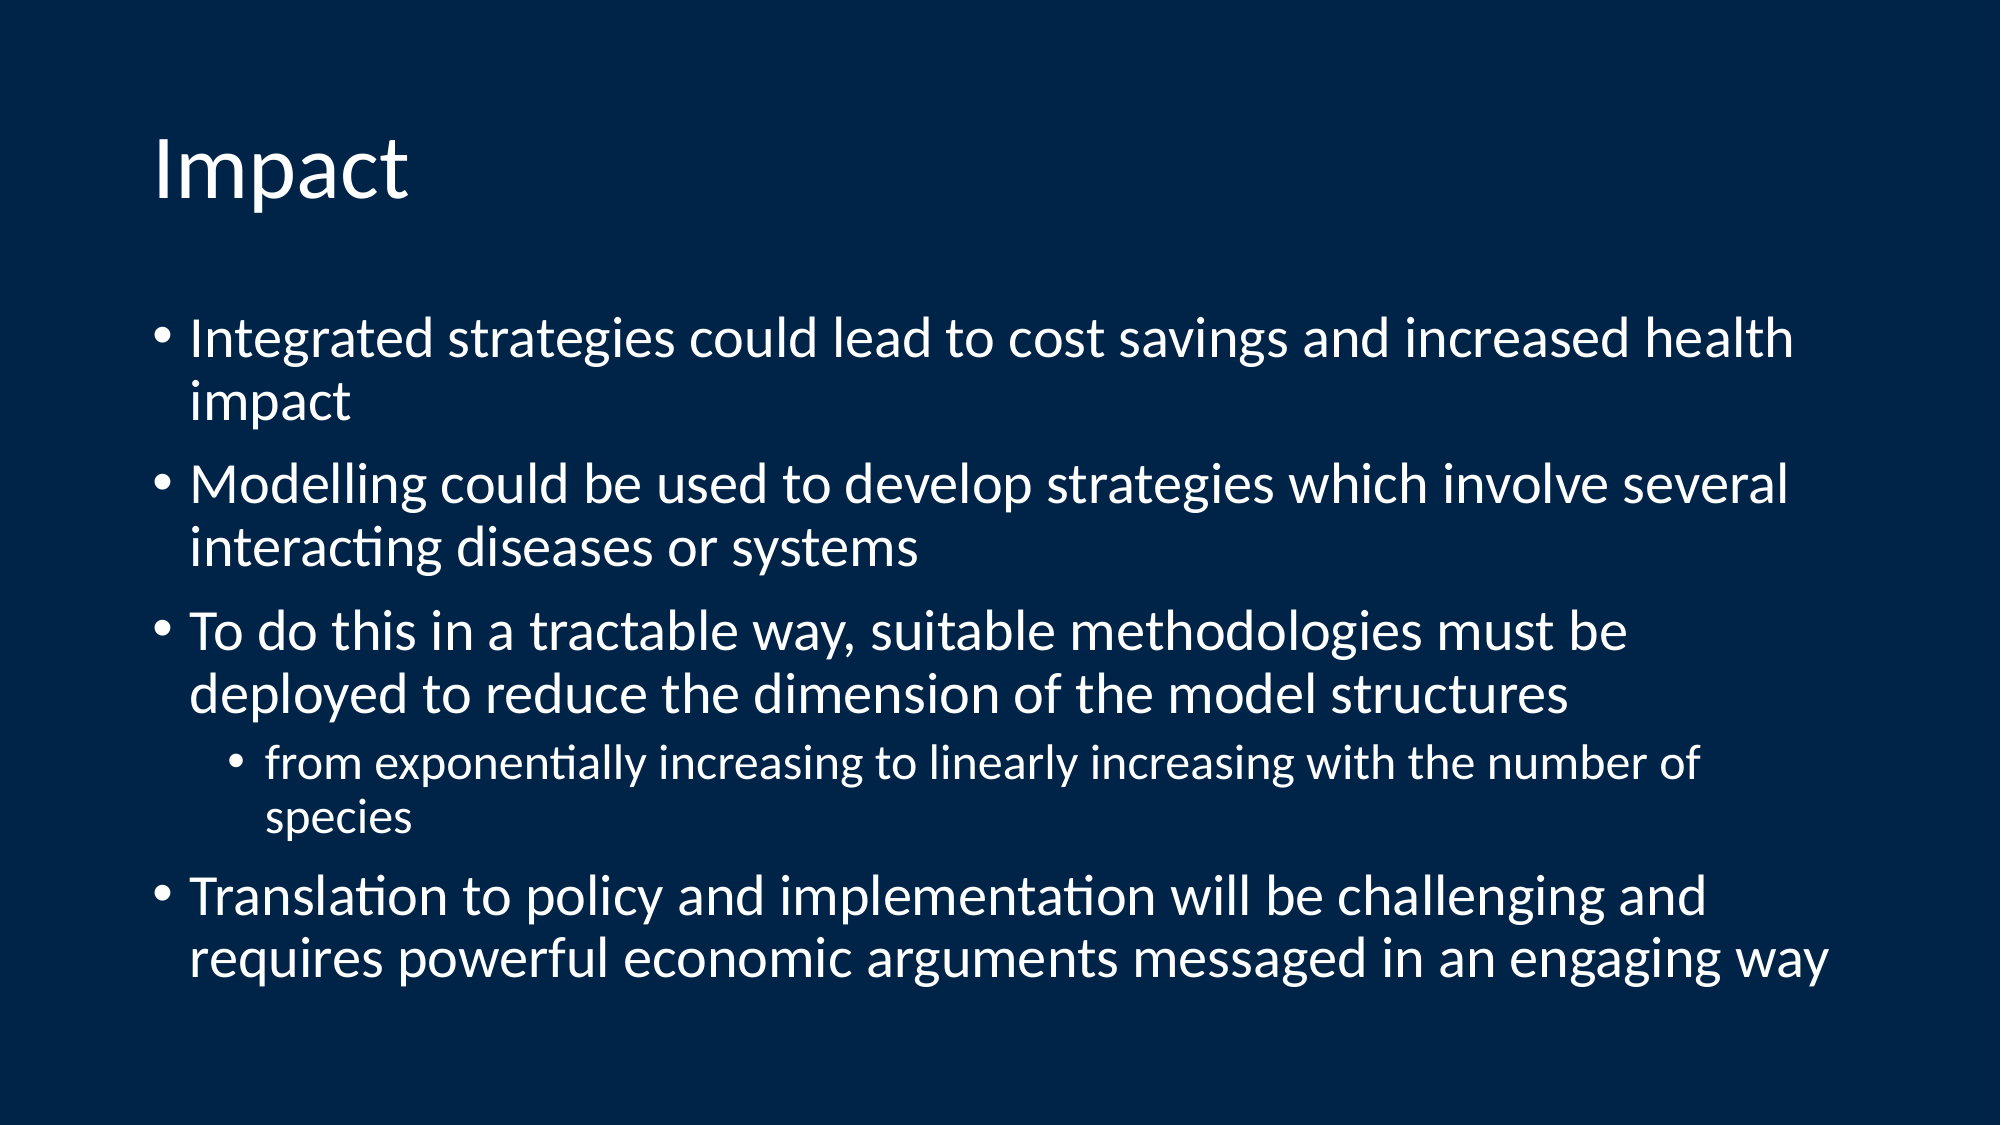

# Impact
Integrated strategies could lead to cost savings and increased health impact
Modelling could be used to develop strategies which involve several interacting diseases or systems
To do this in a tractable way, suitable methodologies must be deployed to reduce the dimension of the model structures
from exponentially increasing to linearly increasing with the number of species
Translation to policy and implementation will be challenging and requires powerful economic arguments messaged in an engaging way